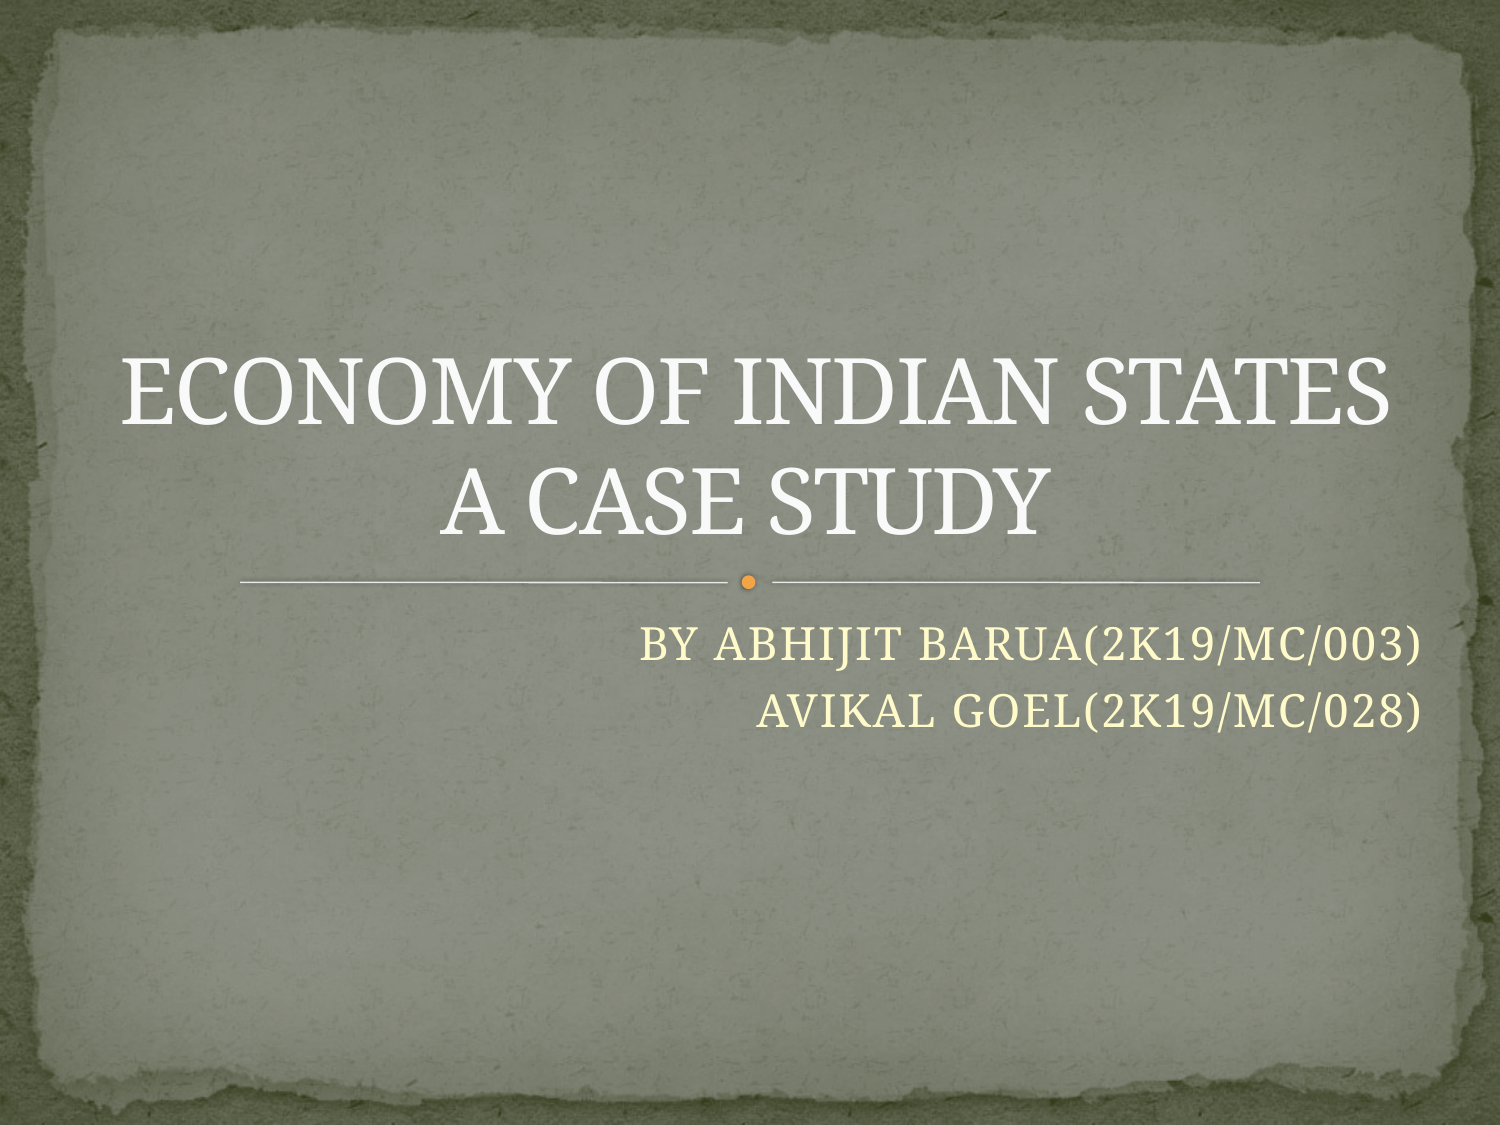

# ECONOMY OF INDIAN STATES A CASE STUDY
BY ABHIJIT BARUA(2K19/MC/003)
AVIKAL GOEL(2K19/MC/028)